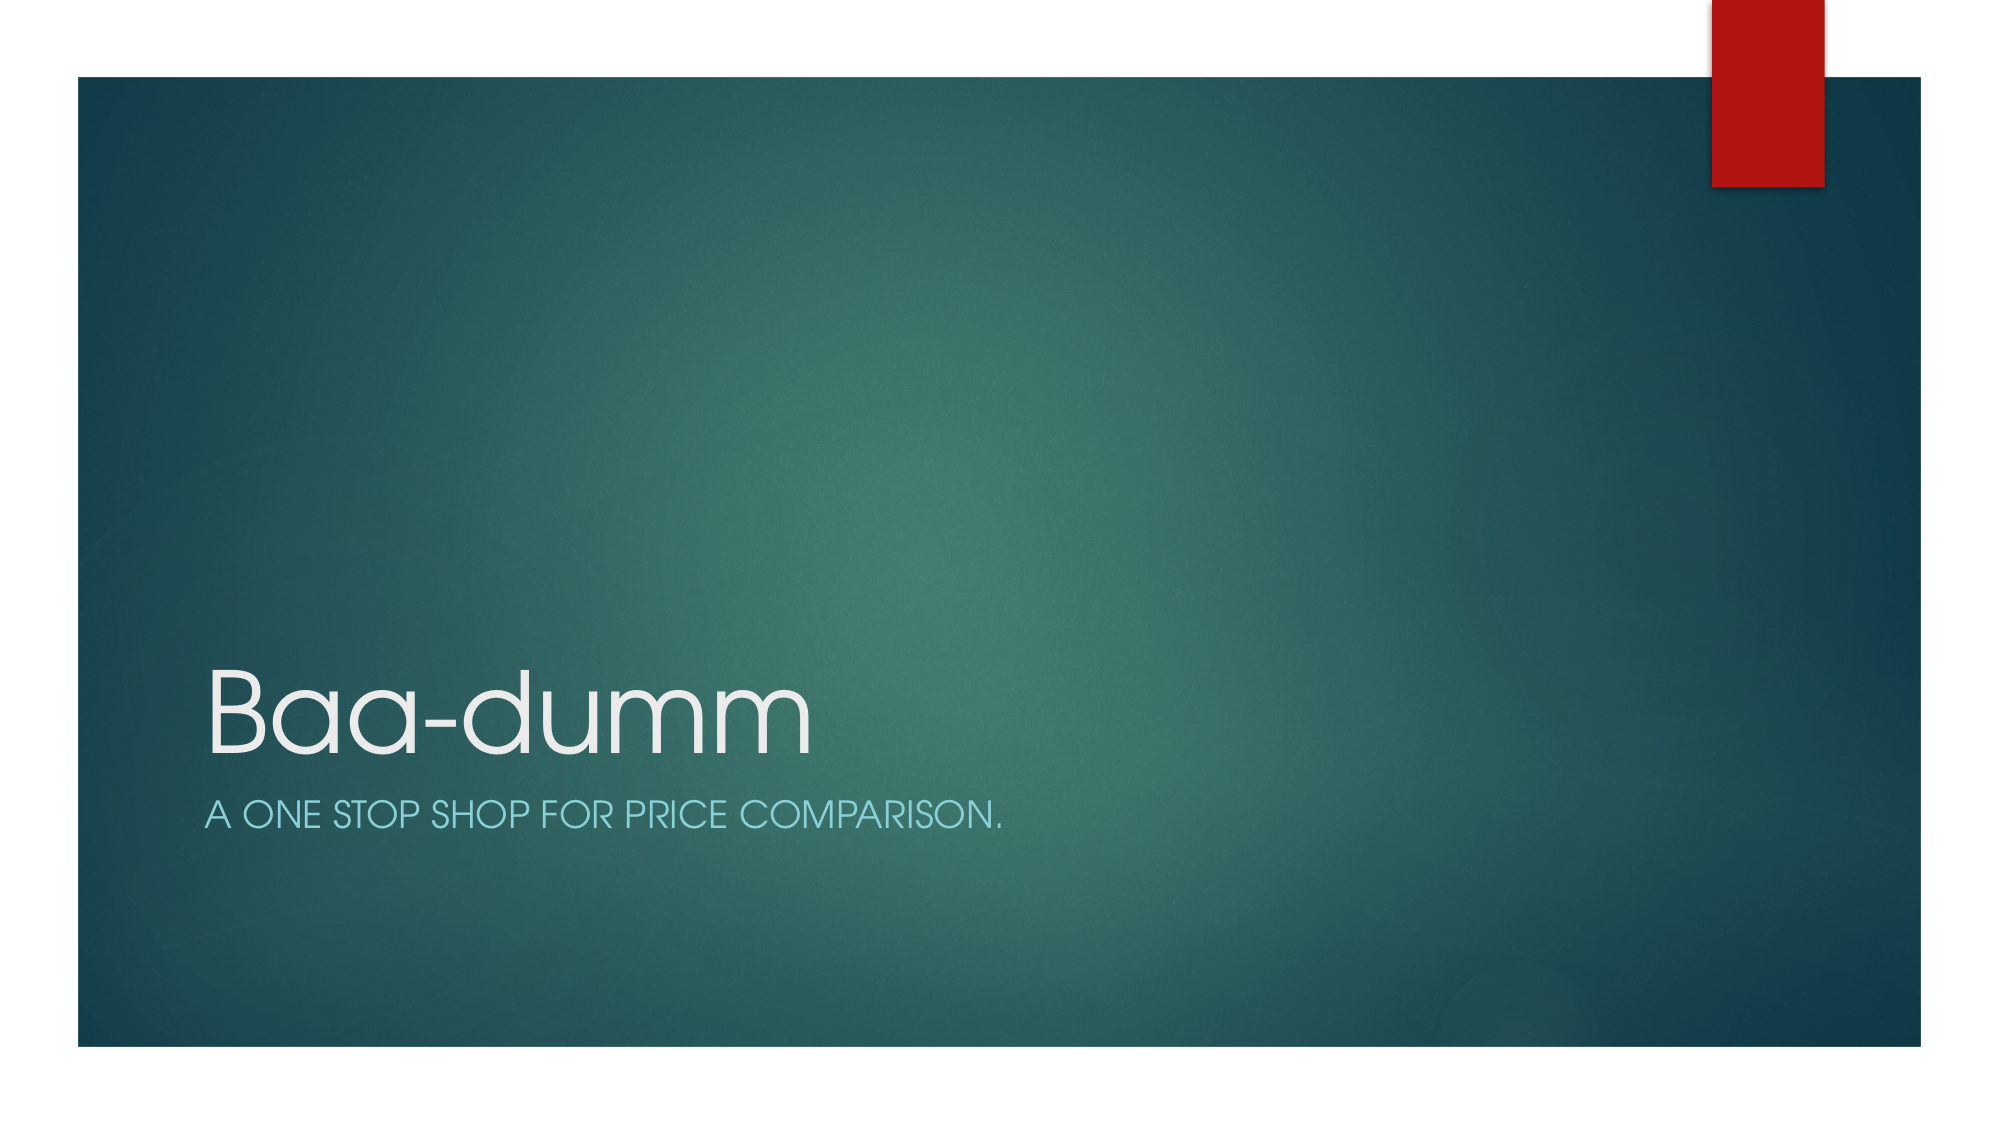

# Baa-dumm
A one stop shop for price comparison.